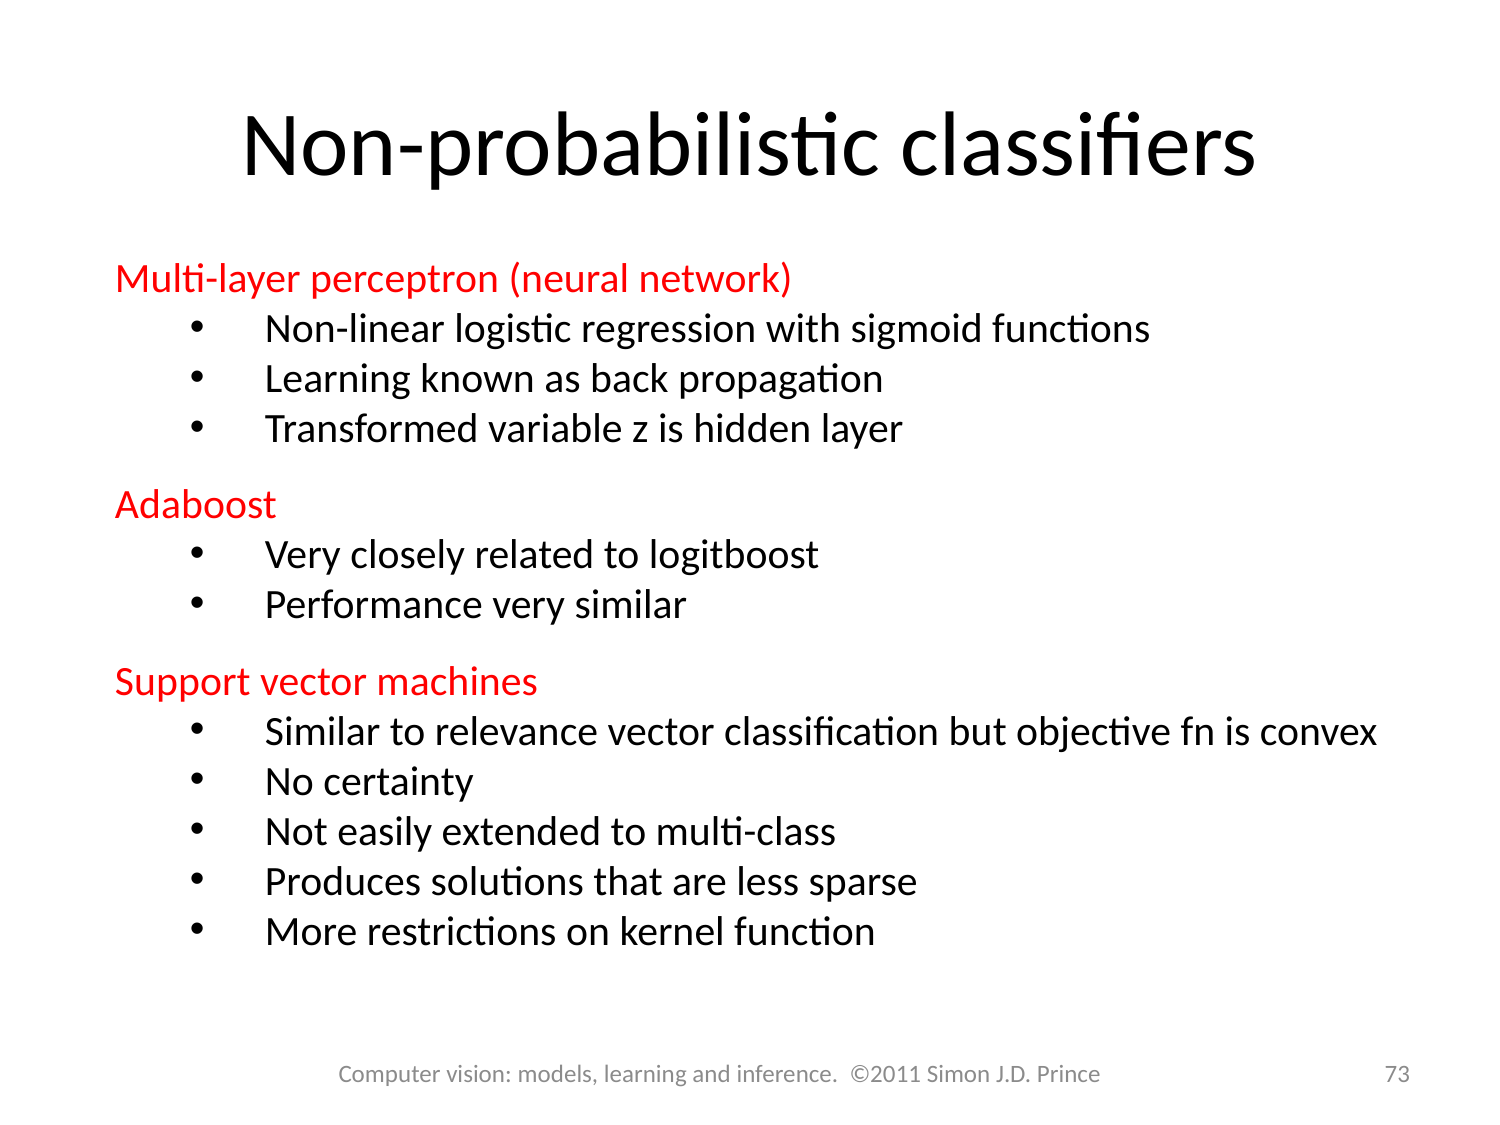

# Non-probabilistic classifiers
Multi-layer perceptron (neural network)
Non-linear logistic regression with sigmoid functions
Learning known as back propagation
Transformed variable z is hidden layer

Adaboost
Very closely related to logitboost
Performance very similar

Support vector machines
Similar to relevance vector classification but objective fn is convex
No certainty
Not easily extended to multi-class
Produces solutions that are less sparse
More restrictions on kernel function
Computer vision: models, learning and inference.  ©2011 Simon J.D. Prince
73